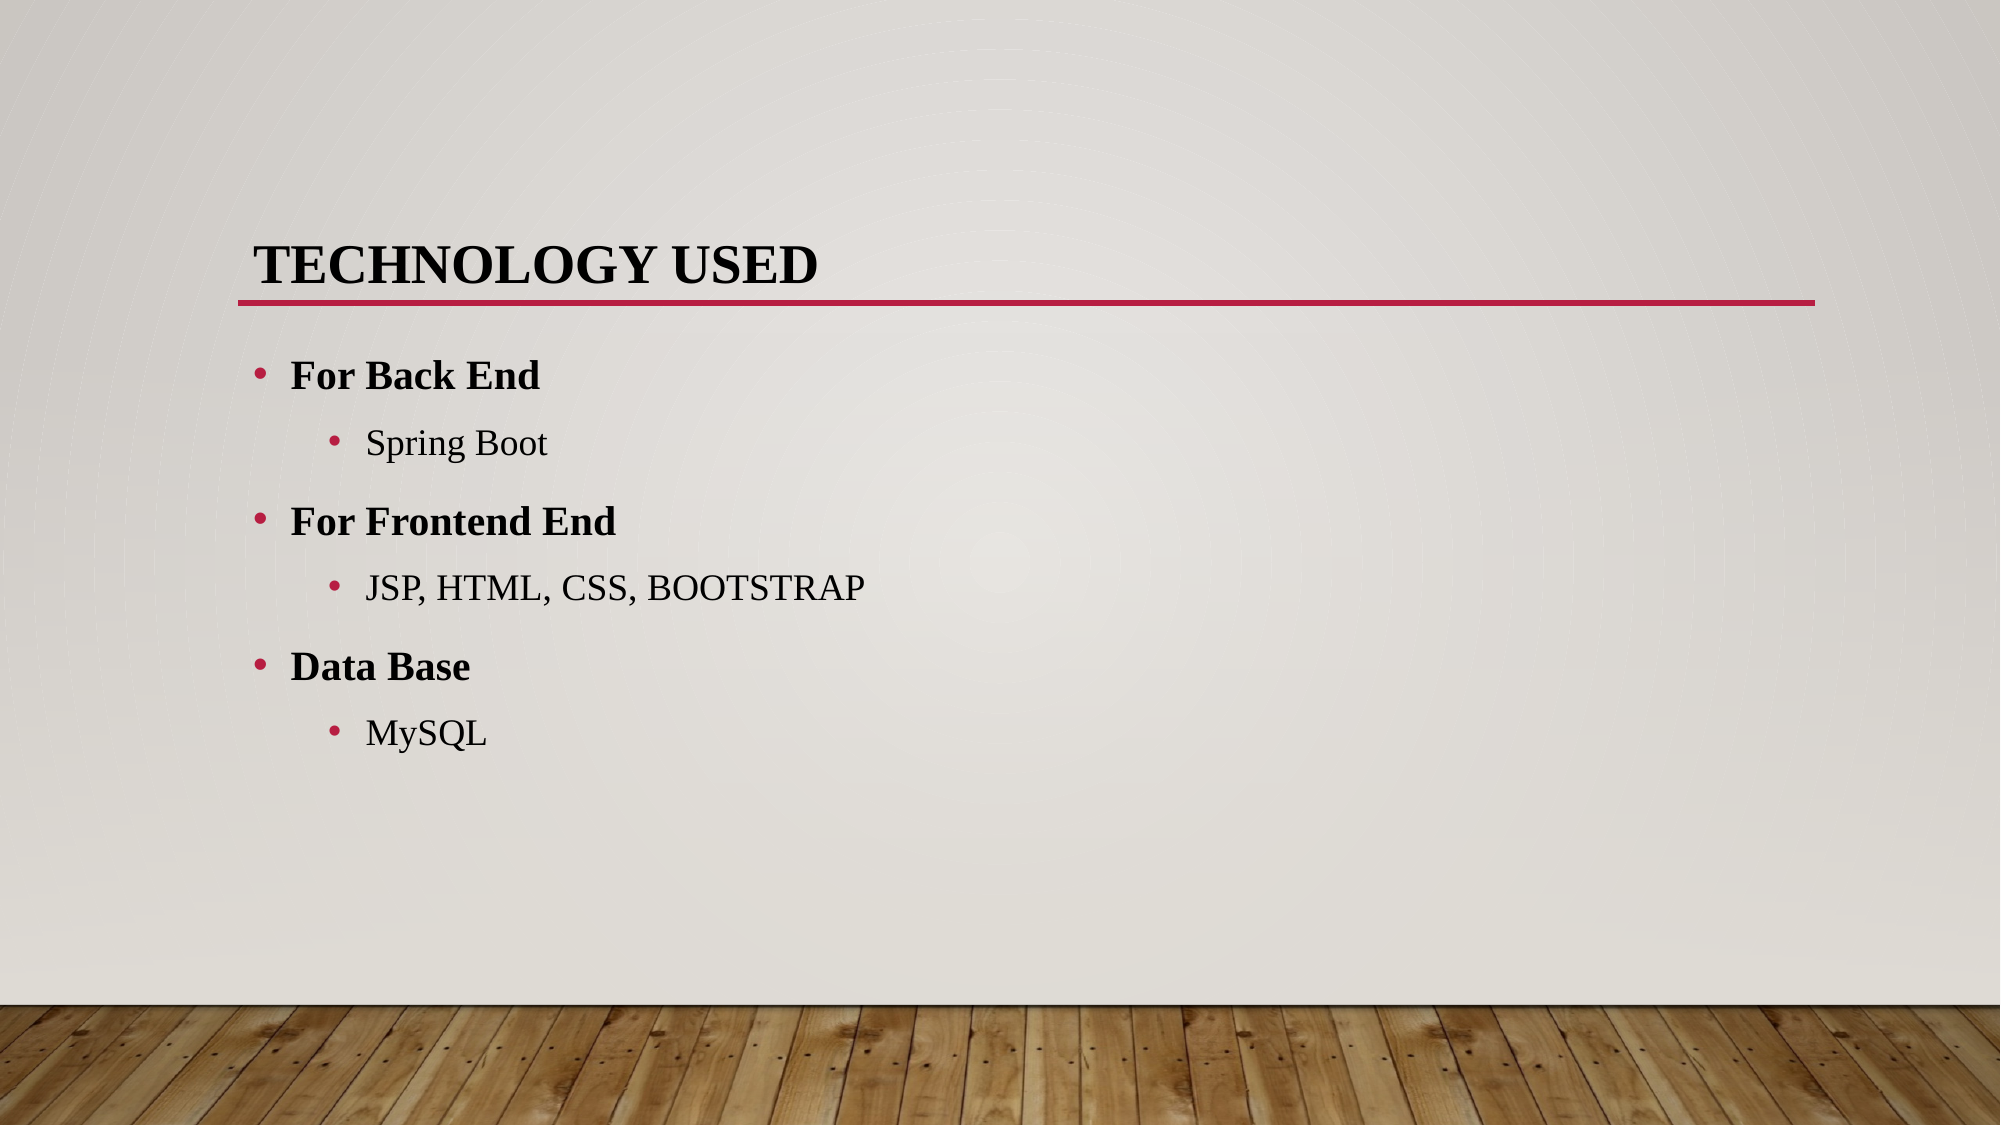

# Technology Used
For Back End
Spring Boot
For Frontend End
JSP, HTML, CSS, BOOTSTRAP
Data Base
MySQL